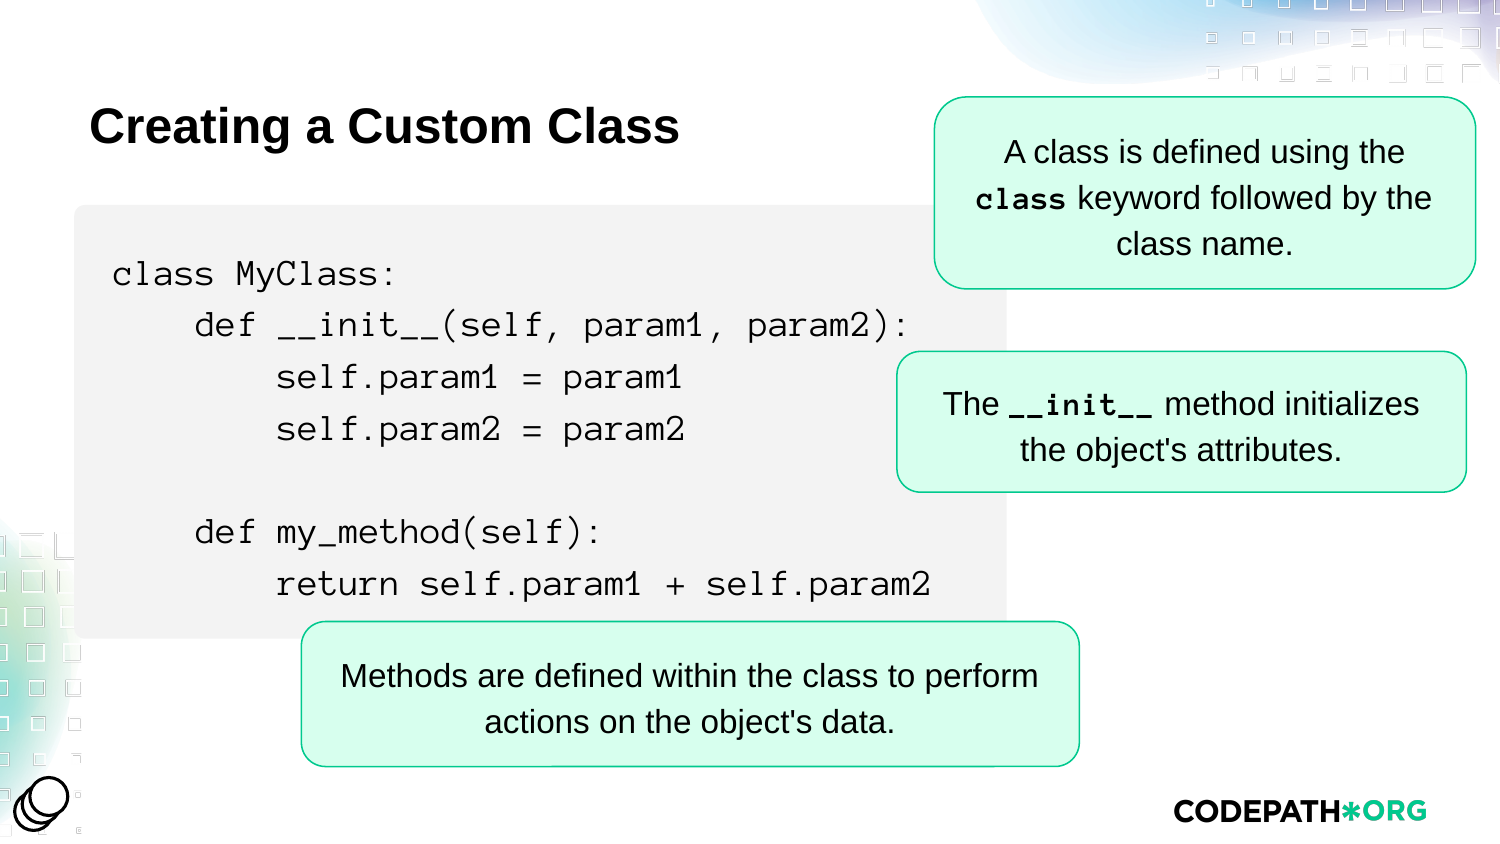

# Creating a Custom Class
A class is defined using the class keyword followed by the class name.

class MyClass:
    def __init__(self, param1, param2):
        self.param1 = param1
        self.param2 = param2

    def my_method(self):
        return self.param1 + self.param2
The __init__ method initializes the object's attributes.
Methods are defined within the class to perform actions on the object's data.